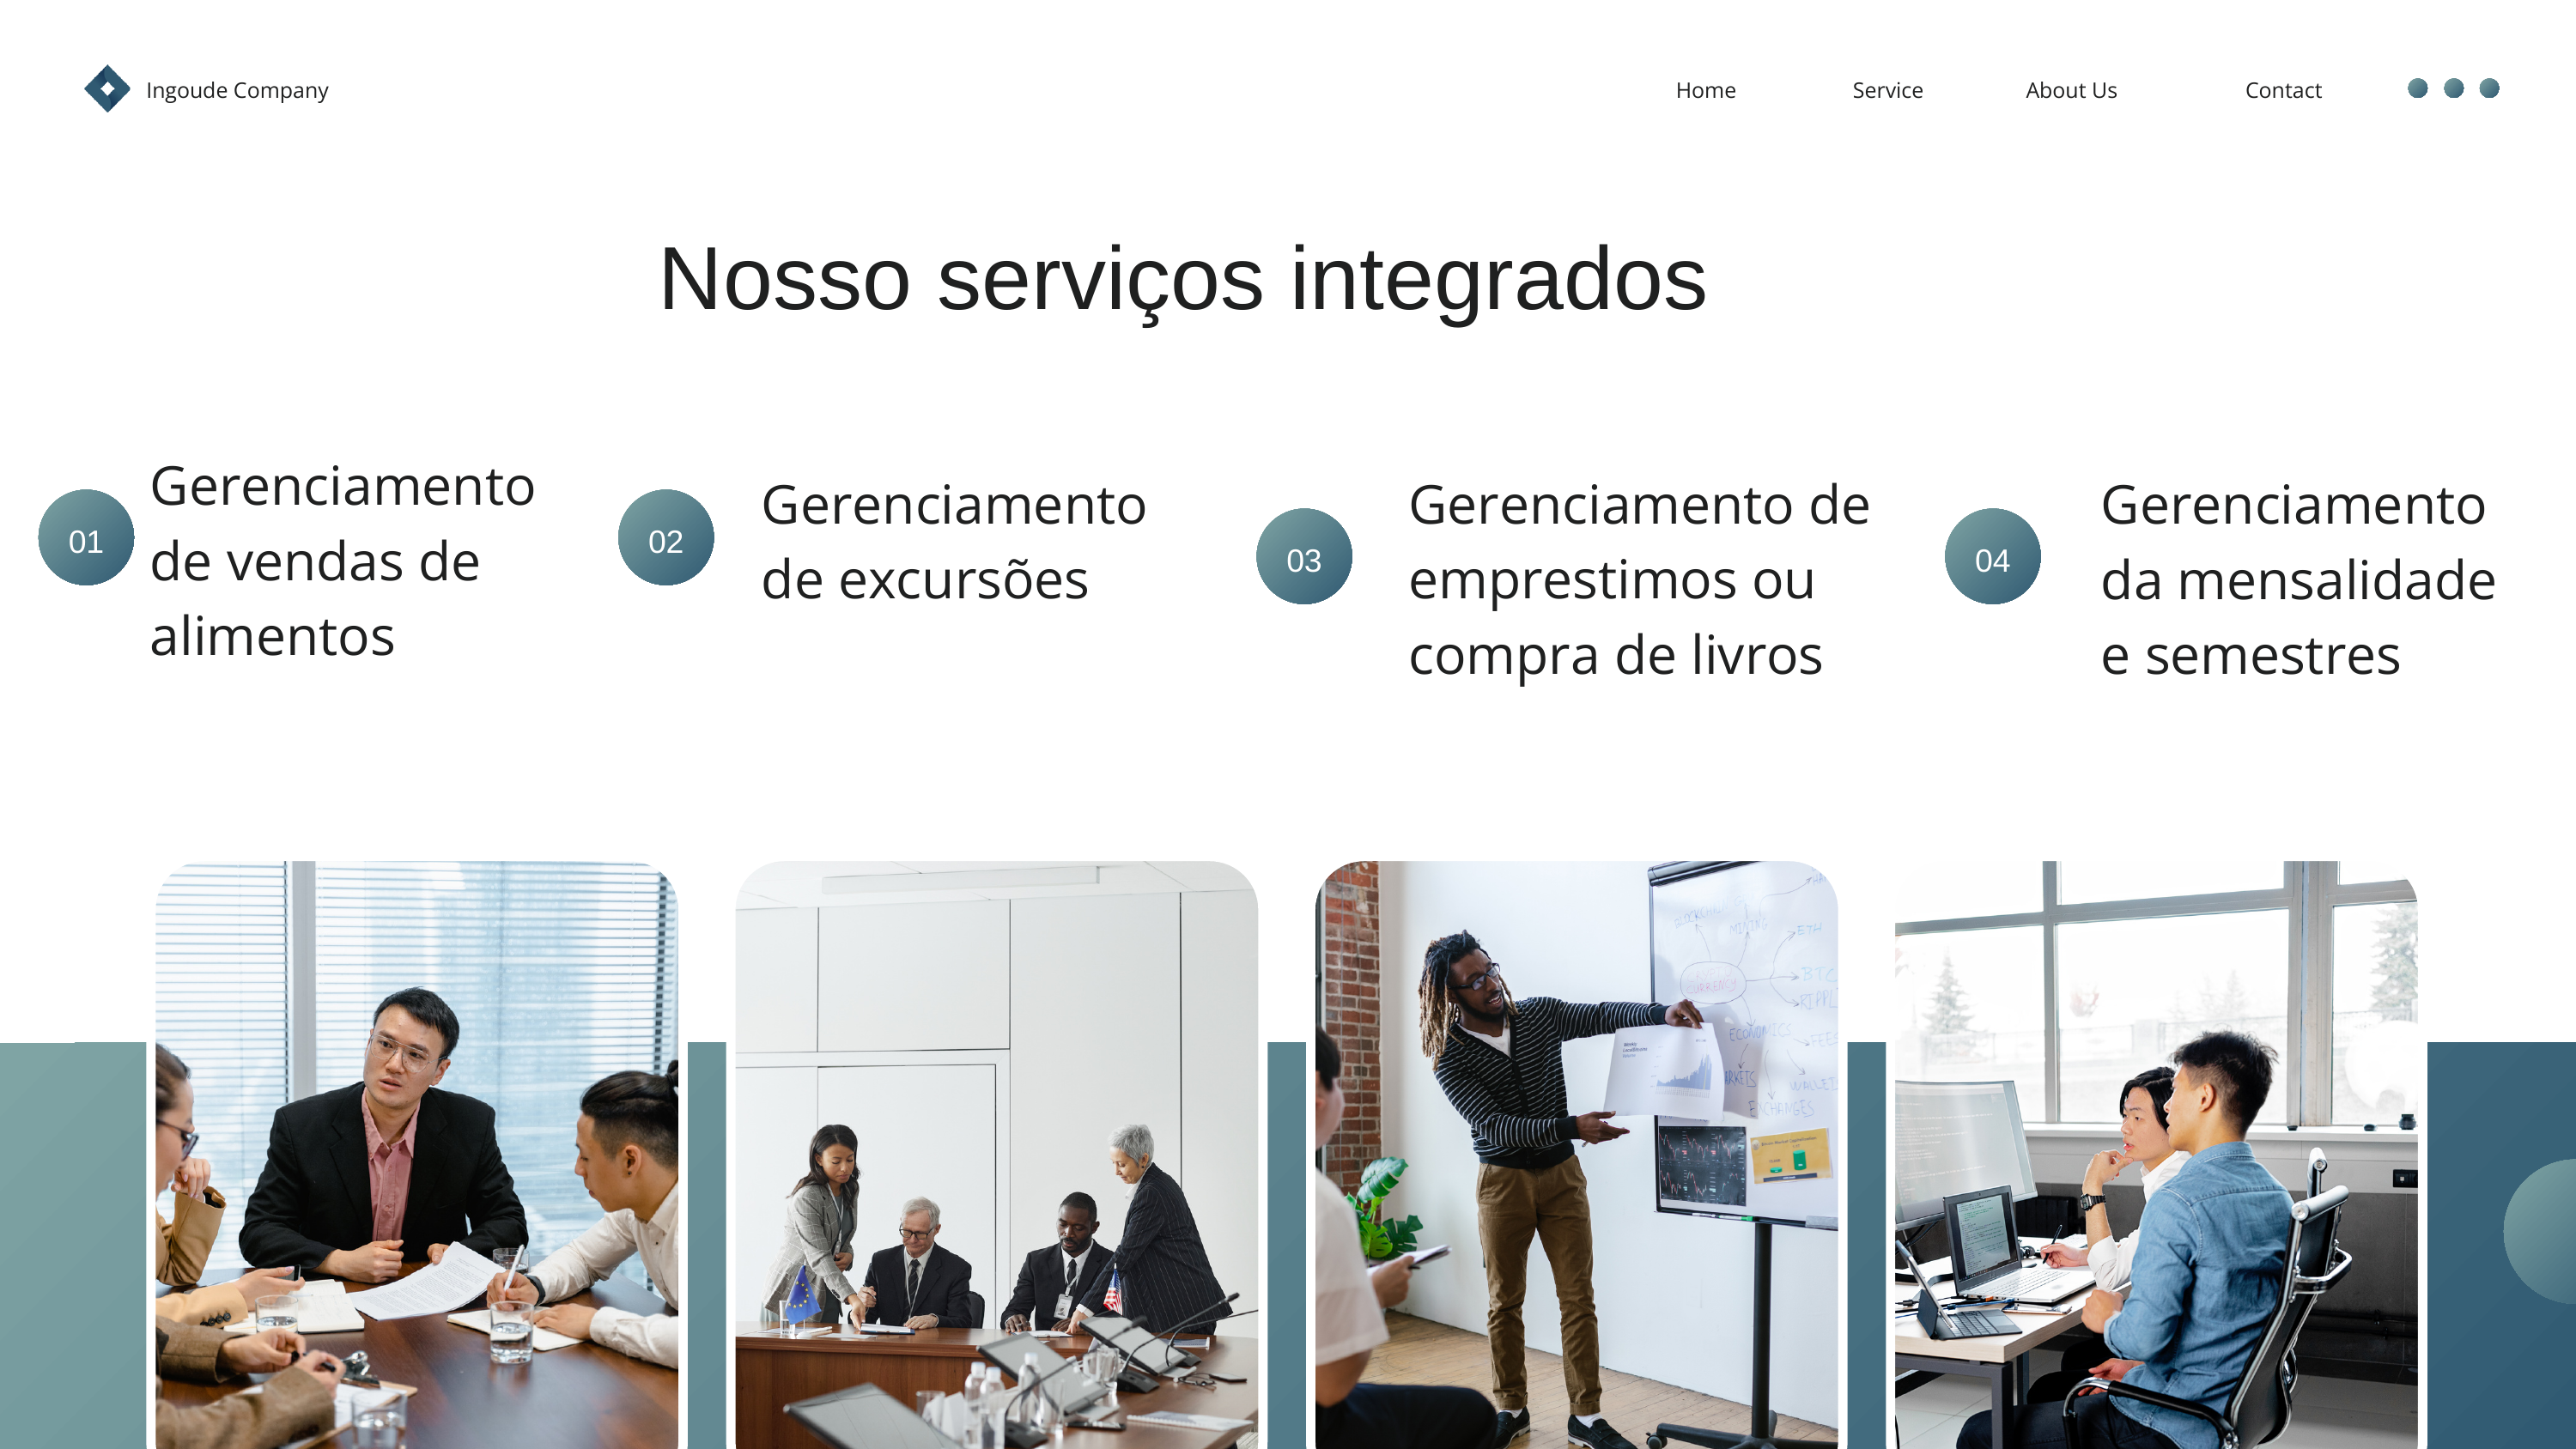

Ingoude Company
Home
Service
About Us
Contact

Nosso serviços integrados
Gerenciamento de vendas de alimentos
Gerenciamento de excursões
Gerenciamento de emprestimos ou compra de livros
Gerenciamento da mensalidade  e semestres

01
02
03
04